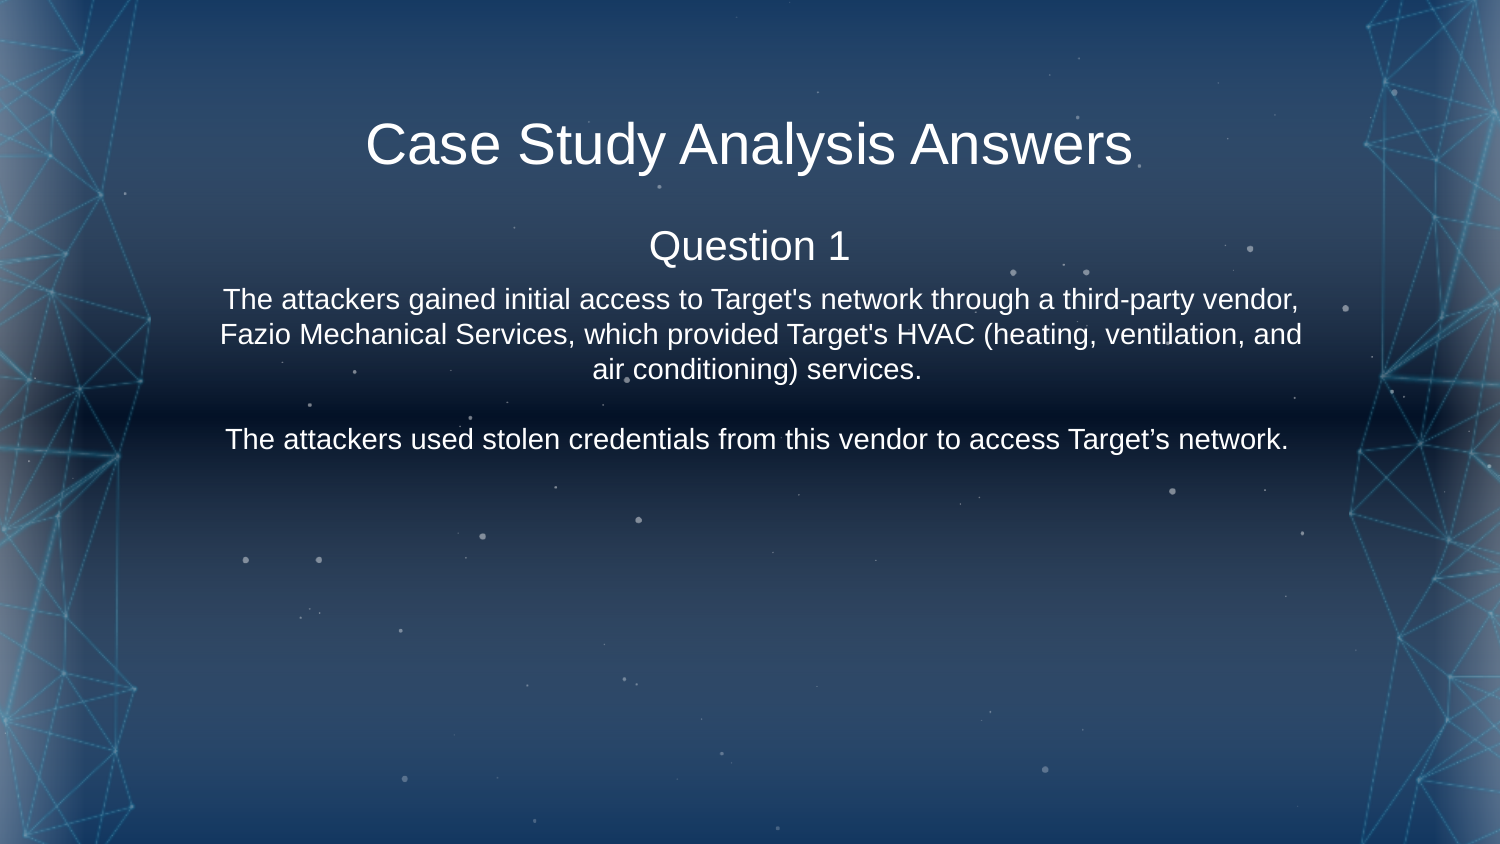

Case Study Analysis Answers
# Question 1
The attackers gained initial access to Target's network through a third-party vendor, Fazio Mechanical Services, which provided Target's HVAC (heating, ventilation, and air conditioning) services.

The attackers used stolen credentials from this vendor to access Target’s network.